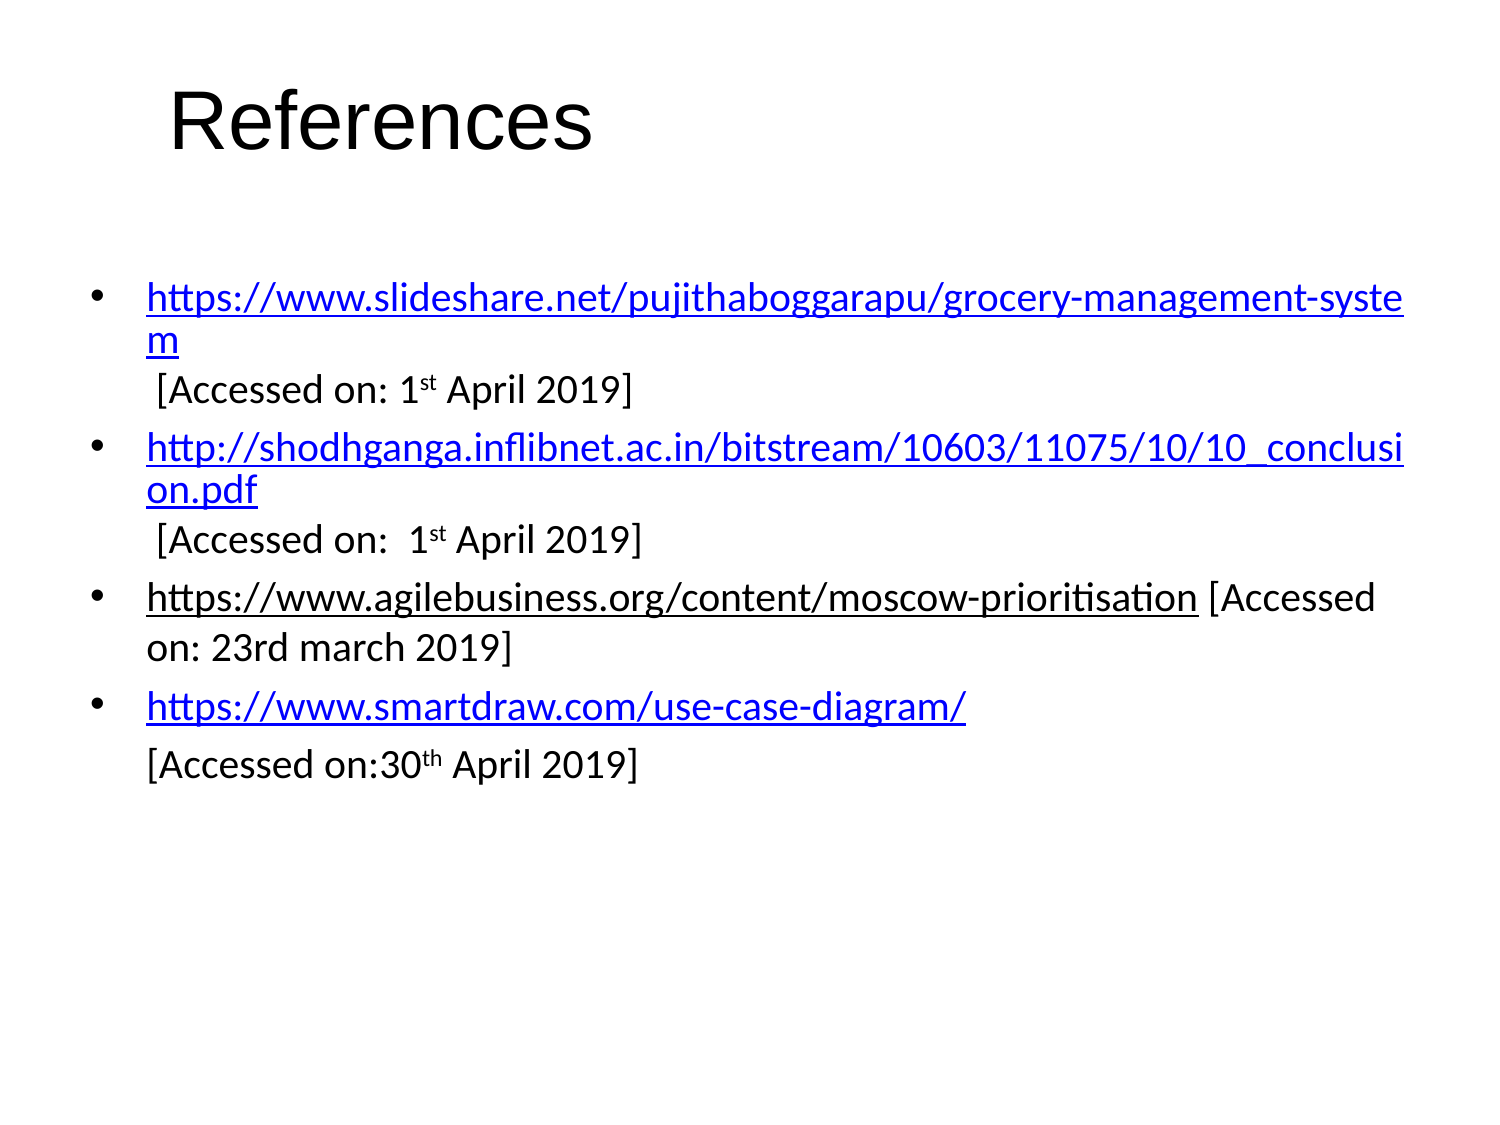

# References
https://www.slideshare.net/pujithaboggarapu/grocery-management-system [Accessed on: 1st April 2019]
http://shodhganga.inflibnet.ac.in/bitstream/10603/11075/10/10_conclusion.pdf [Accessed on:  1st April 2019]
https://www.agilebusiness.org/content/moscow-prioritisation [Accessed on: 23rd march 2019]
https://www.smartdraw.com/use-case-diagram/
	[Accessed on:30th April 2019]